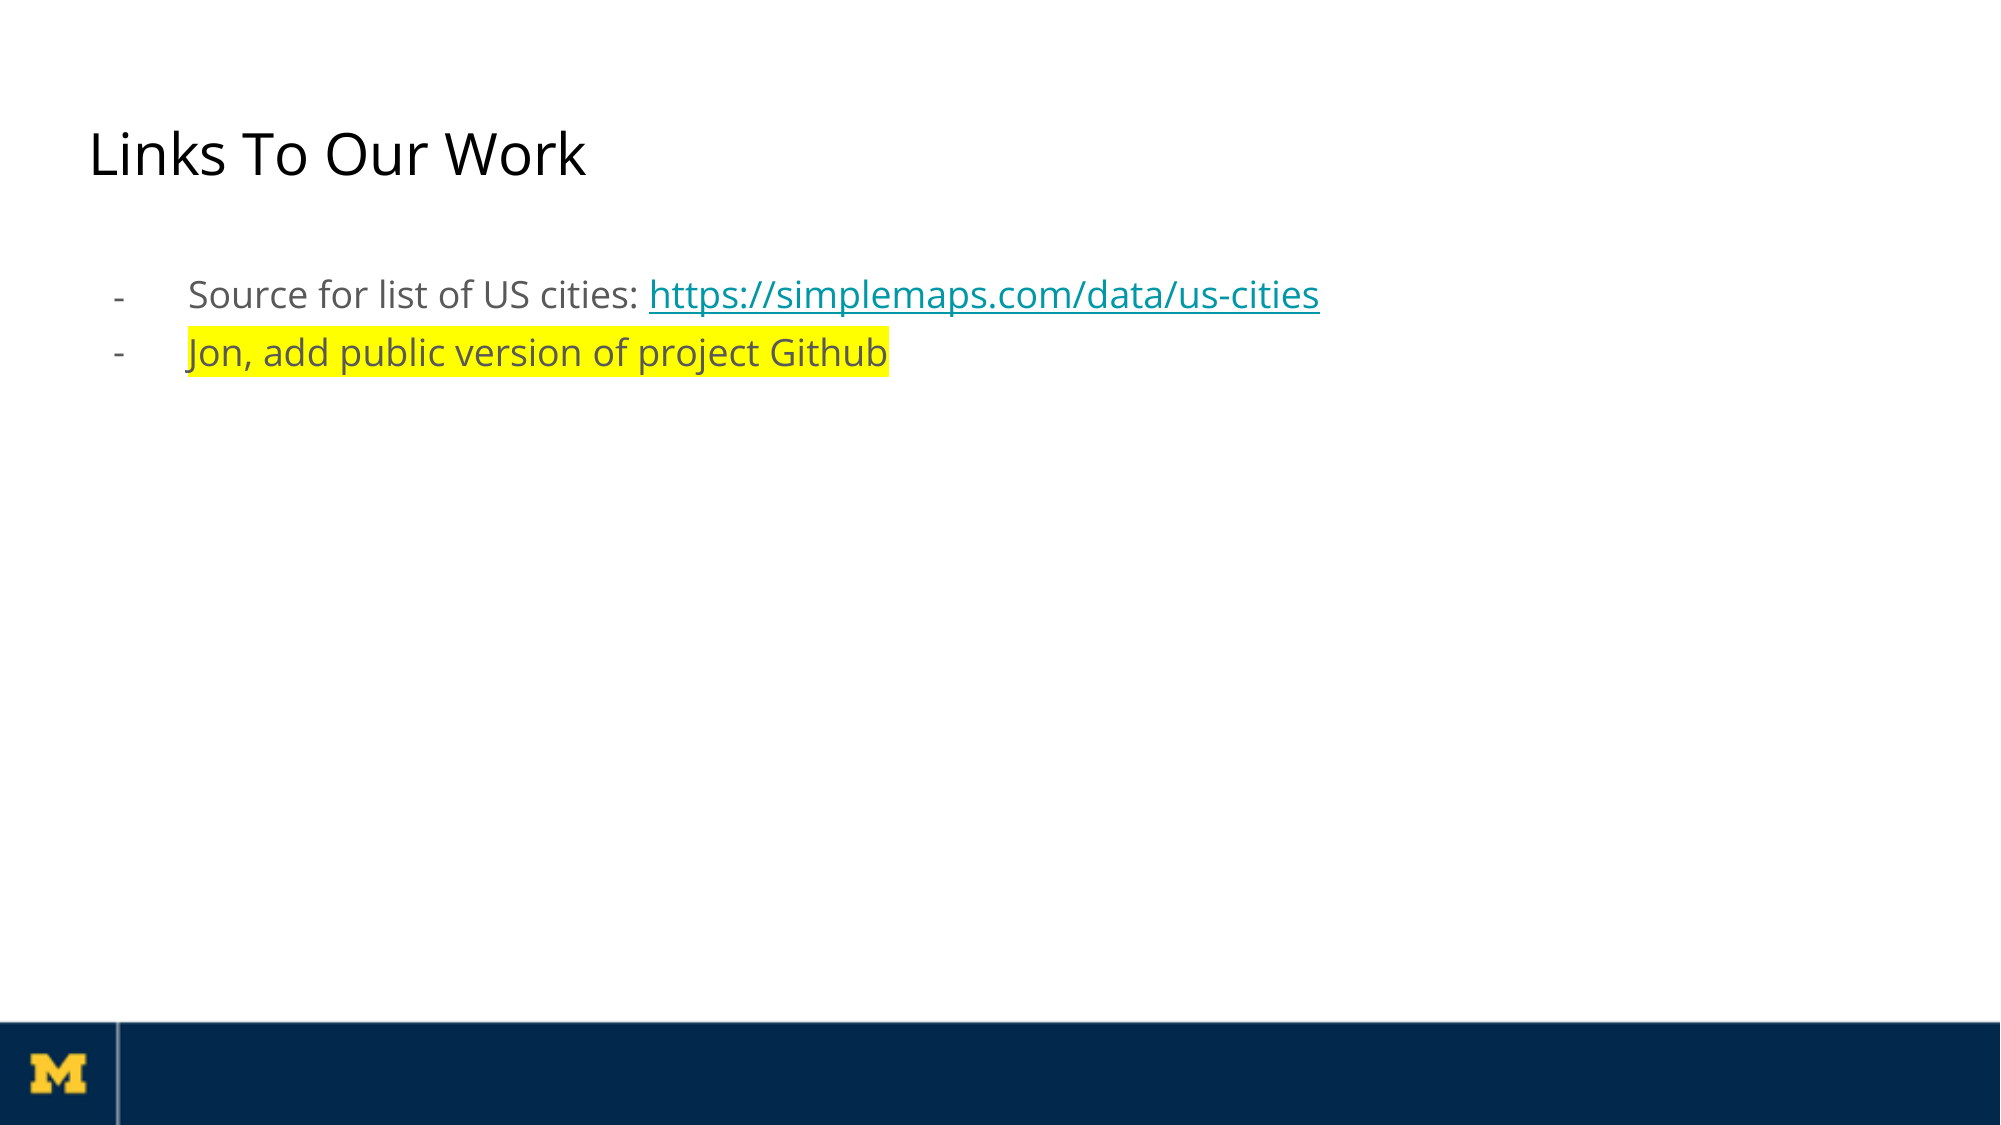

# Links To Our Work
Source for list of US cities: https://simplemaps.com/data/us-cities
Jon, add public version of project Github